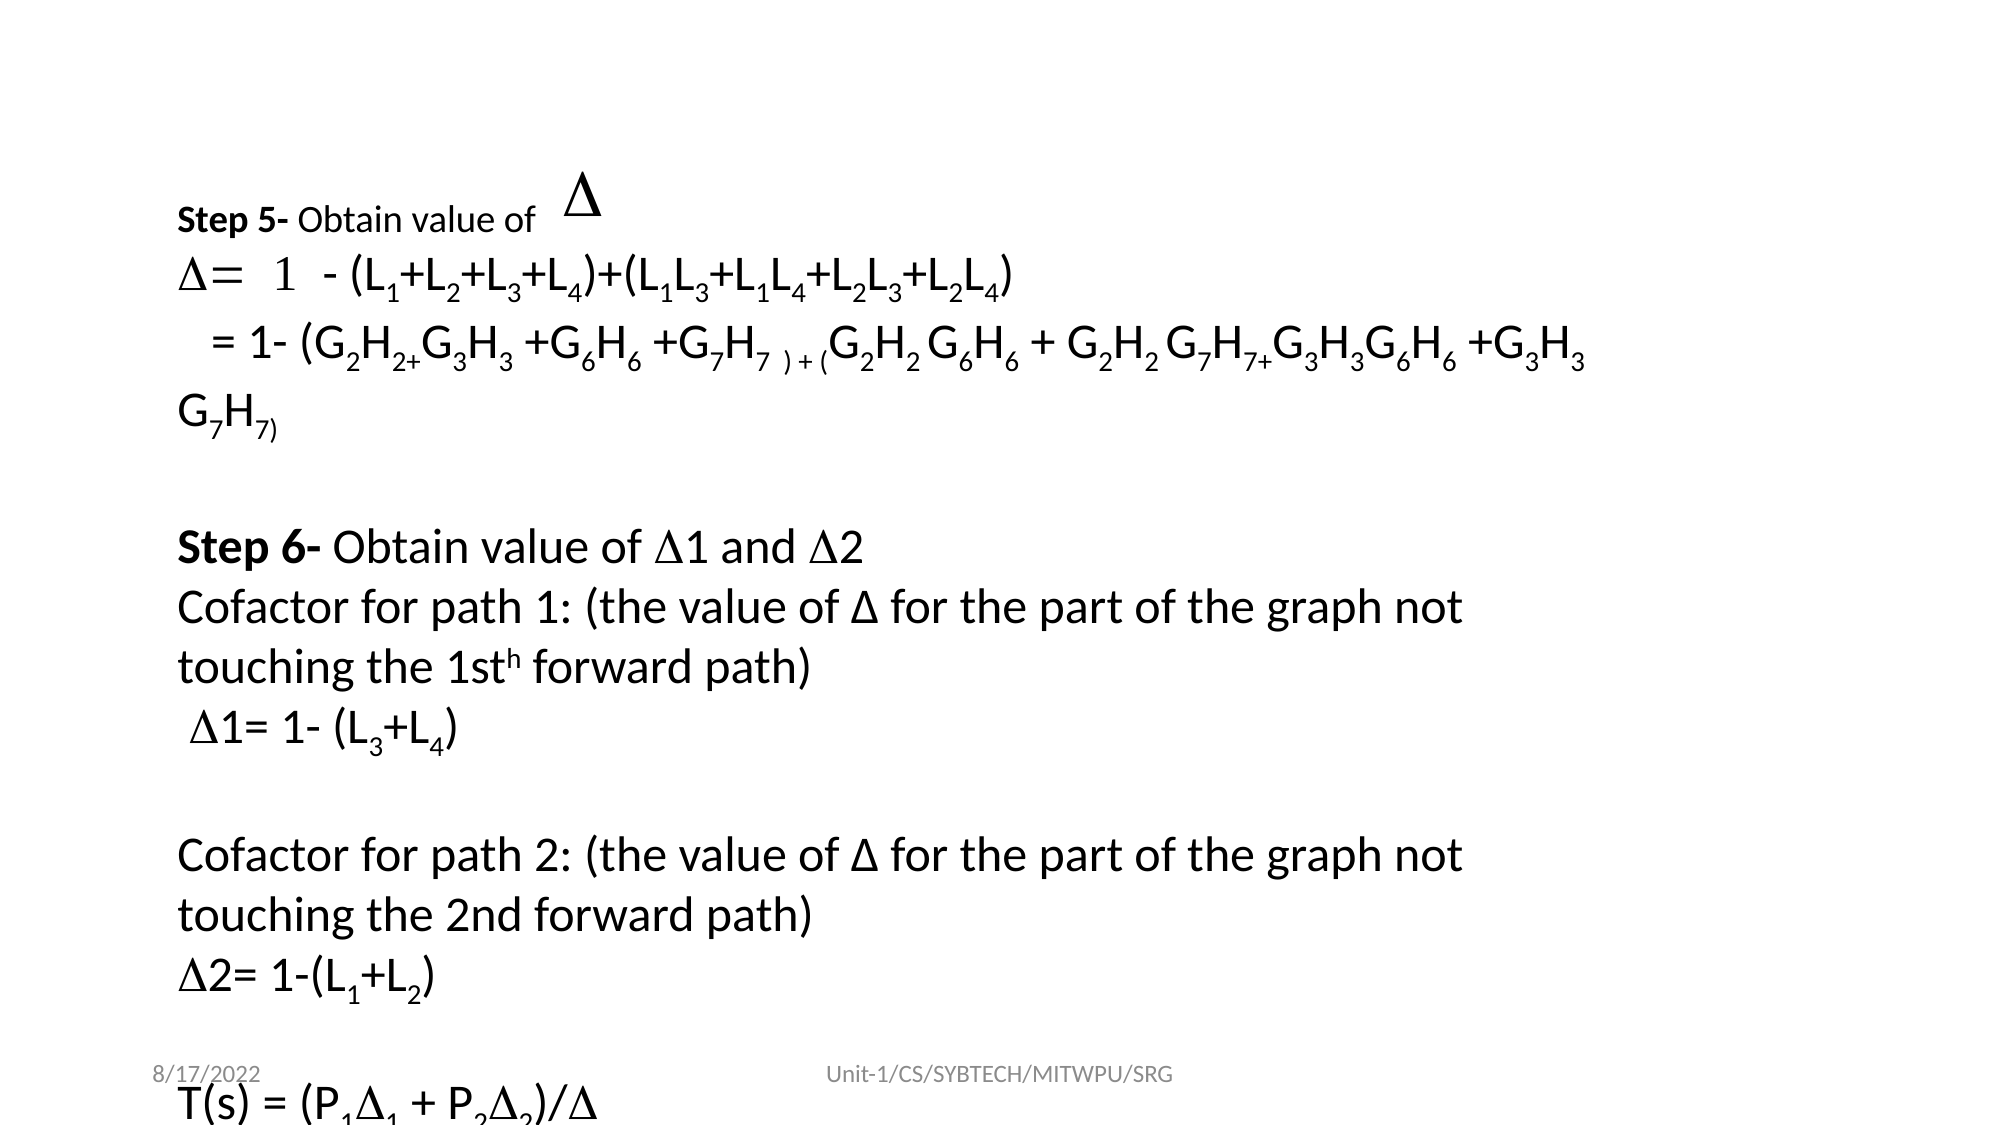

Step 5- Obtain value of   Δ
Δ= 1 - (L1+L2+L3+L4)+(L1L3+L1L4+L2L3+L2L4)
   = 1- (G2H2+G3H3 +G6H6 +G7H7  ) + (G2H2 G6H6 + G2H2 G7H7+G3H3G6H6 +G3H3 G7H7)

Step 6- Obtain value of Δ1 and Δ2
Cofactor for path 1: (the value of ∆ for the part of the graph not touching the 1sth forward path)
 Δ1= 1- (L3+L4)

Cofactor for path 2: (the value of ∆ for the part of the graph not touching the 2nd forward path)
Δ2= 1-(L1+L2)

T(s) = (P1Δ1 + P2Δ2)/Δ
8/17/2022
Unit-1/CS/SYBTECH/MITWPU/SRG